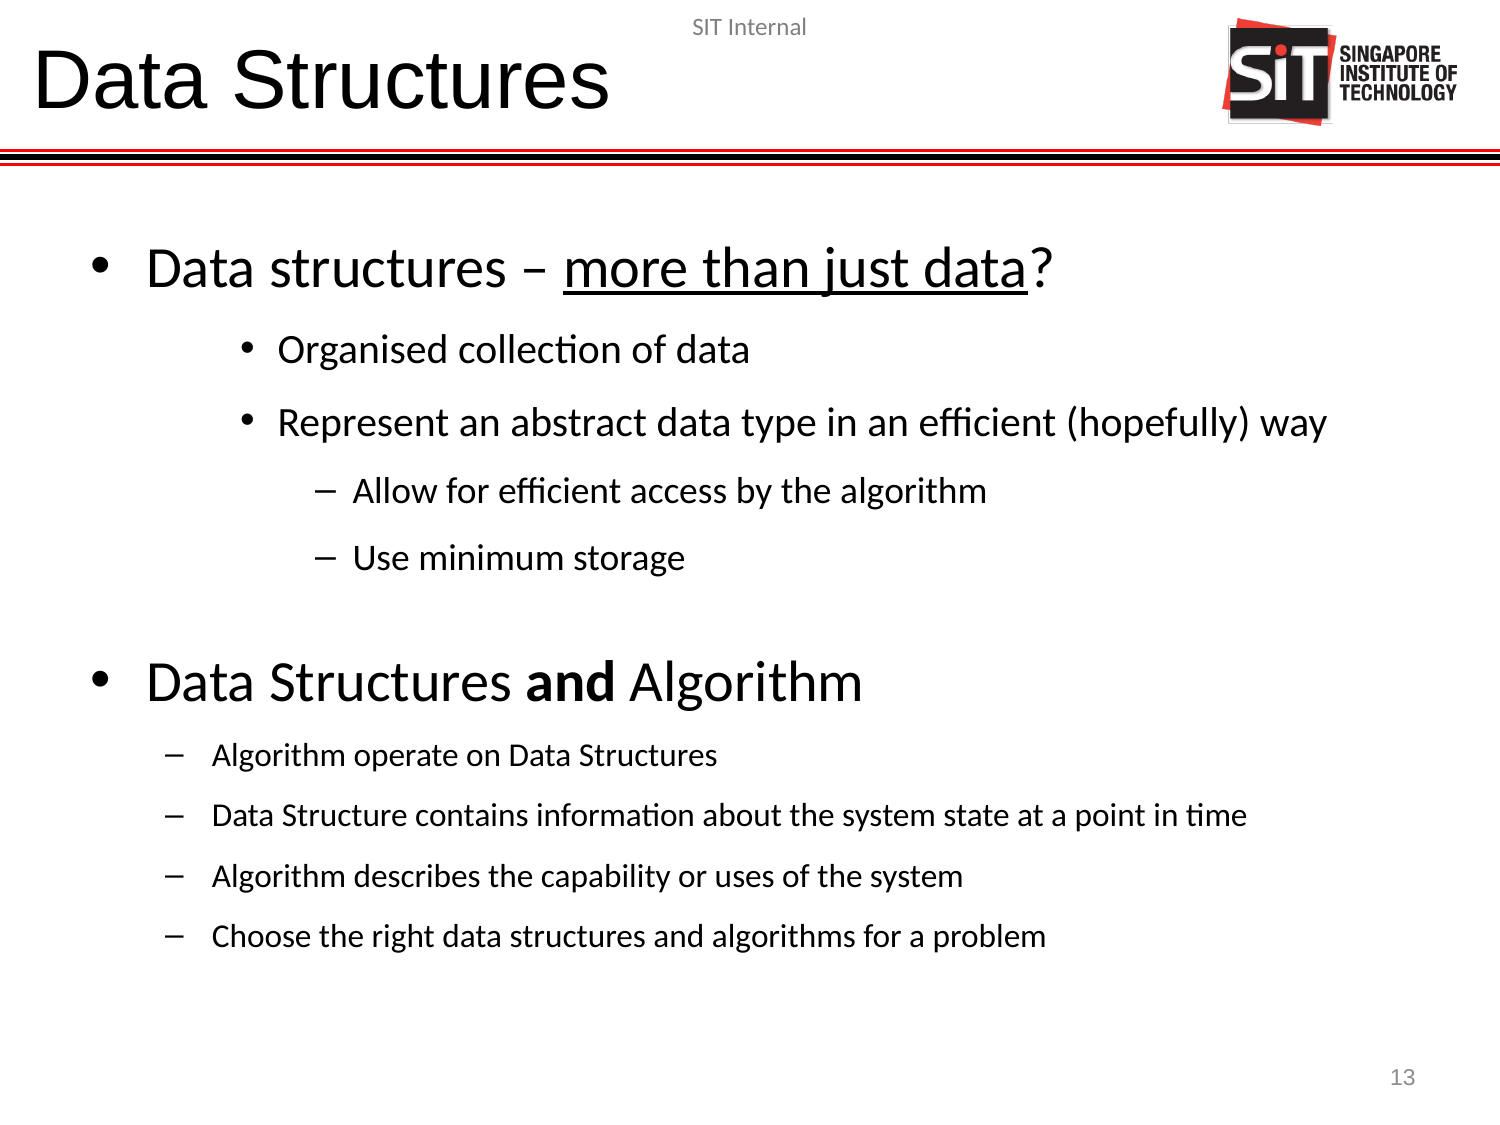

# Data Structures
Data structures – more than just data?
Organised collection of data
Represent an abstract data type in an efficient (hopefully) way
Allow for efficient access by the algorithm
Use minimum storage

Data Structures and Algorithm
Algorithm operate on Data Structures
Data Structure contains information about the system state at a point in time
Algorithm describes the capability or uses of the system
Choose the right data structures and algorithms for a problem